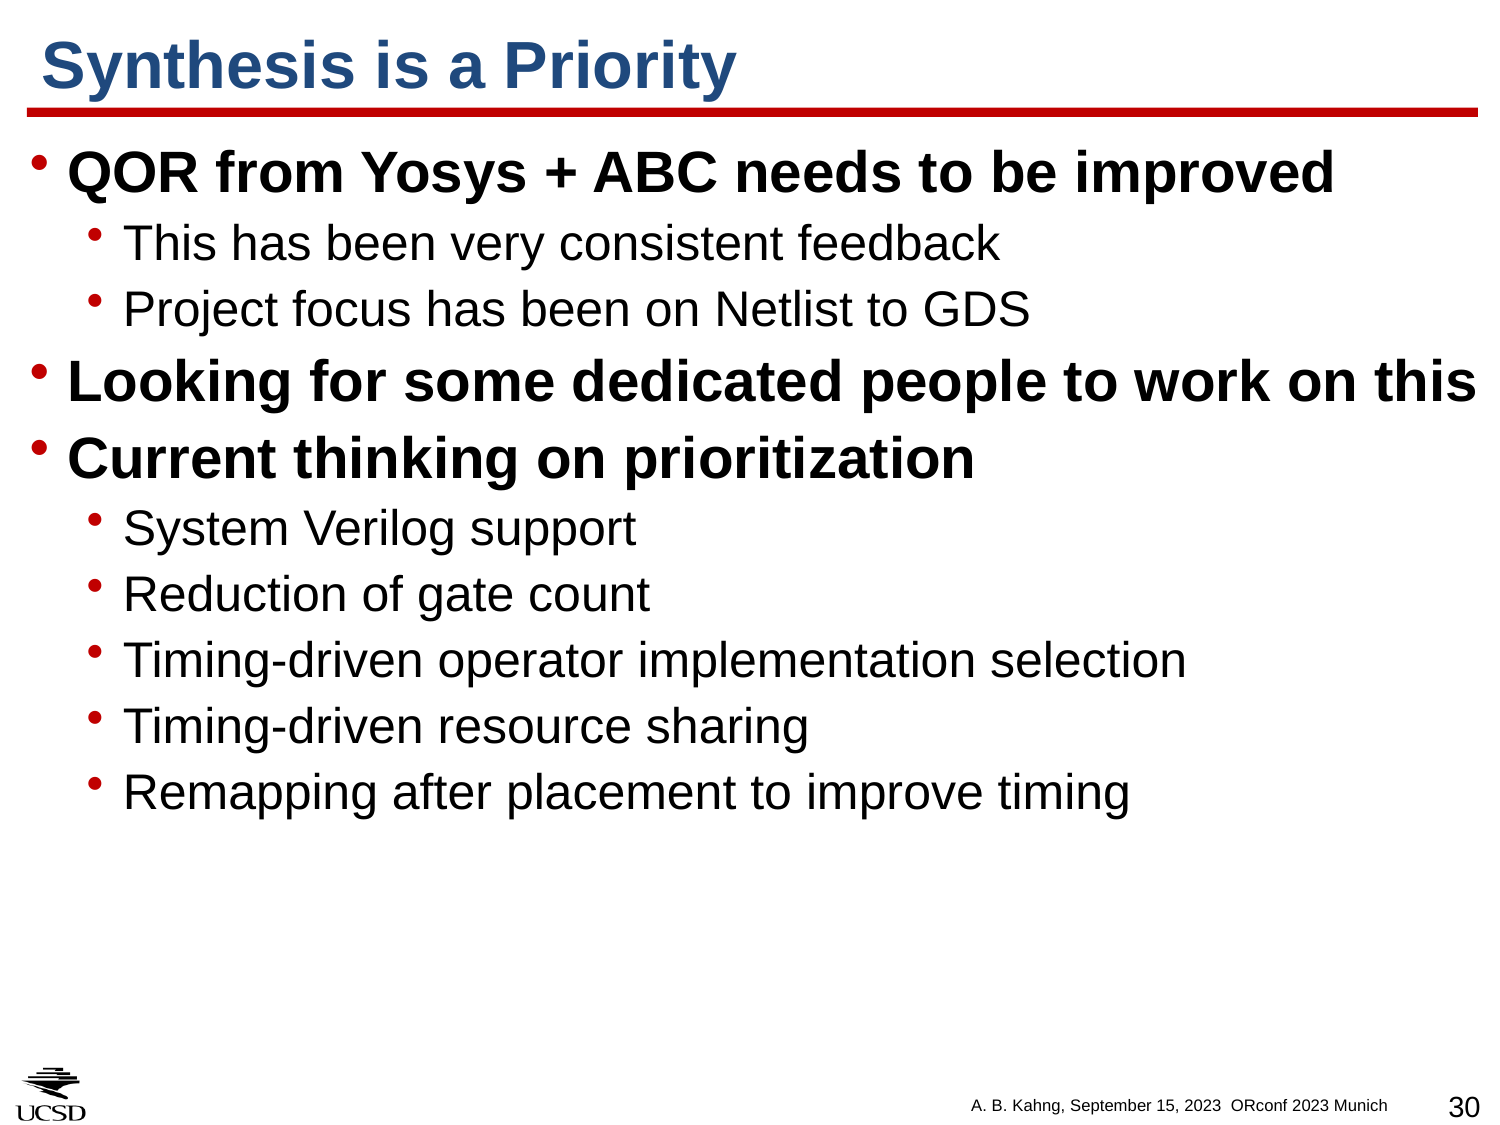

# Synthesis is a Priority
QOR from Yosys + ABC needs to be improved
This has been very consistent feedback
Project focus has been on Netlist to GDS
Looking for some dedicated people to work on this
Current thinking on prioritization
System Verilog support
Reduction of gate count
Timing-driven operator implementation selection
Timing-driven resource sharing
Remapping after placement to improve timing